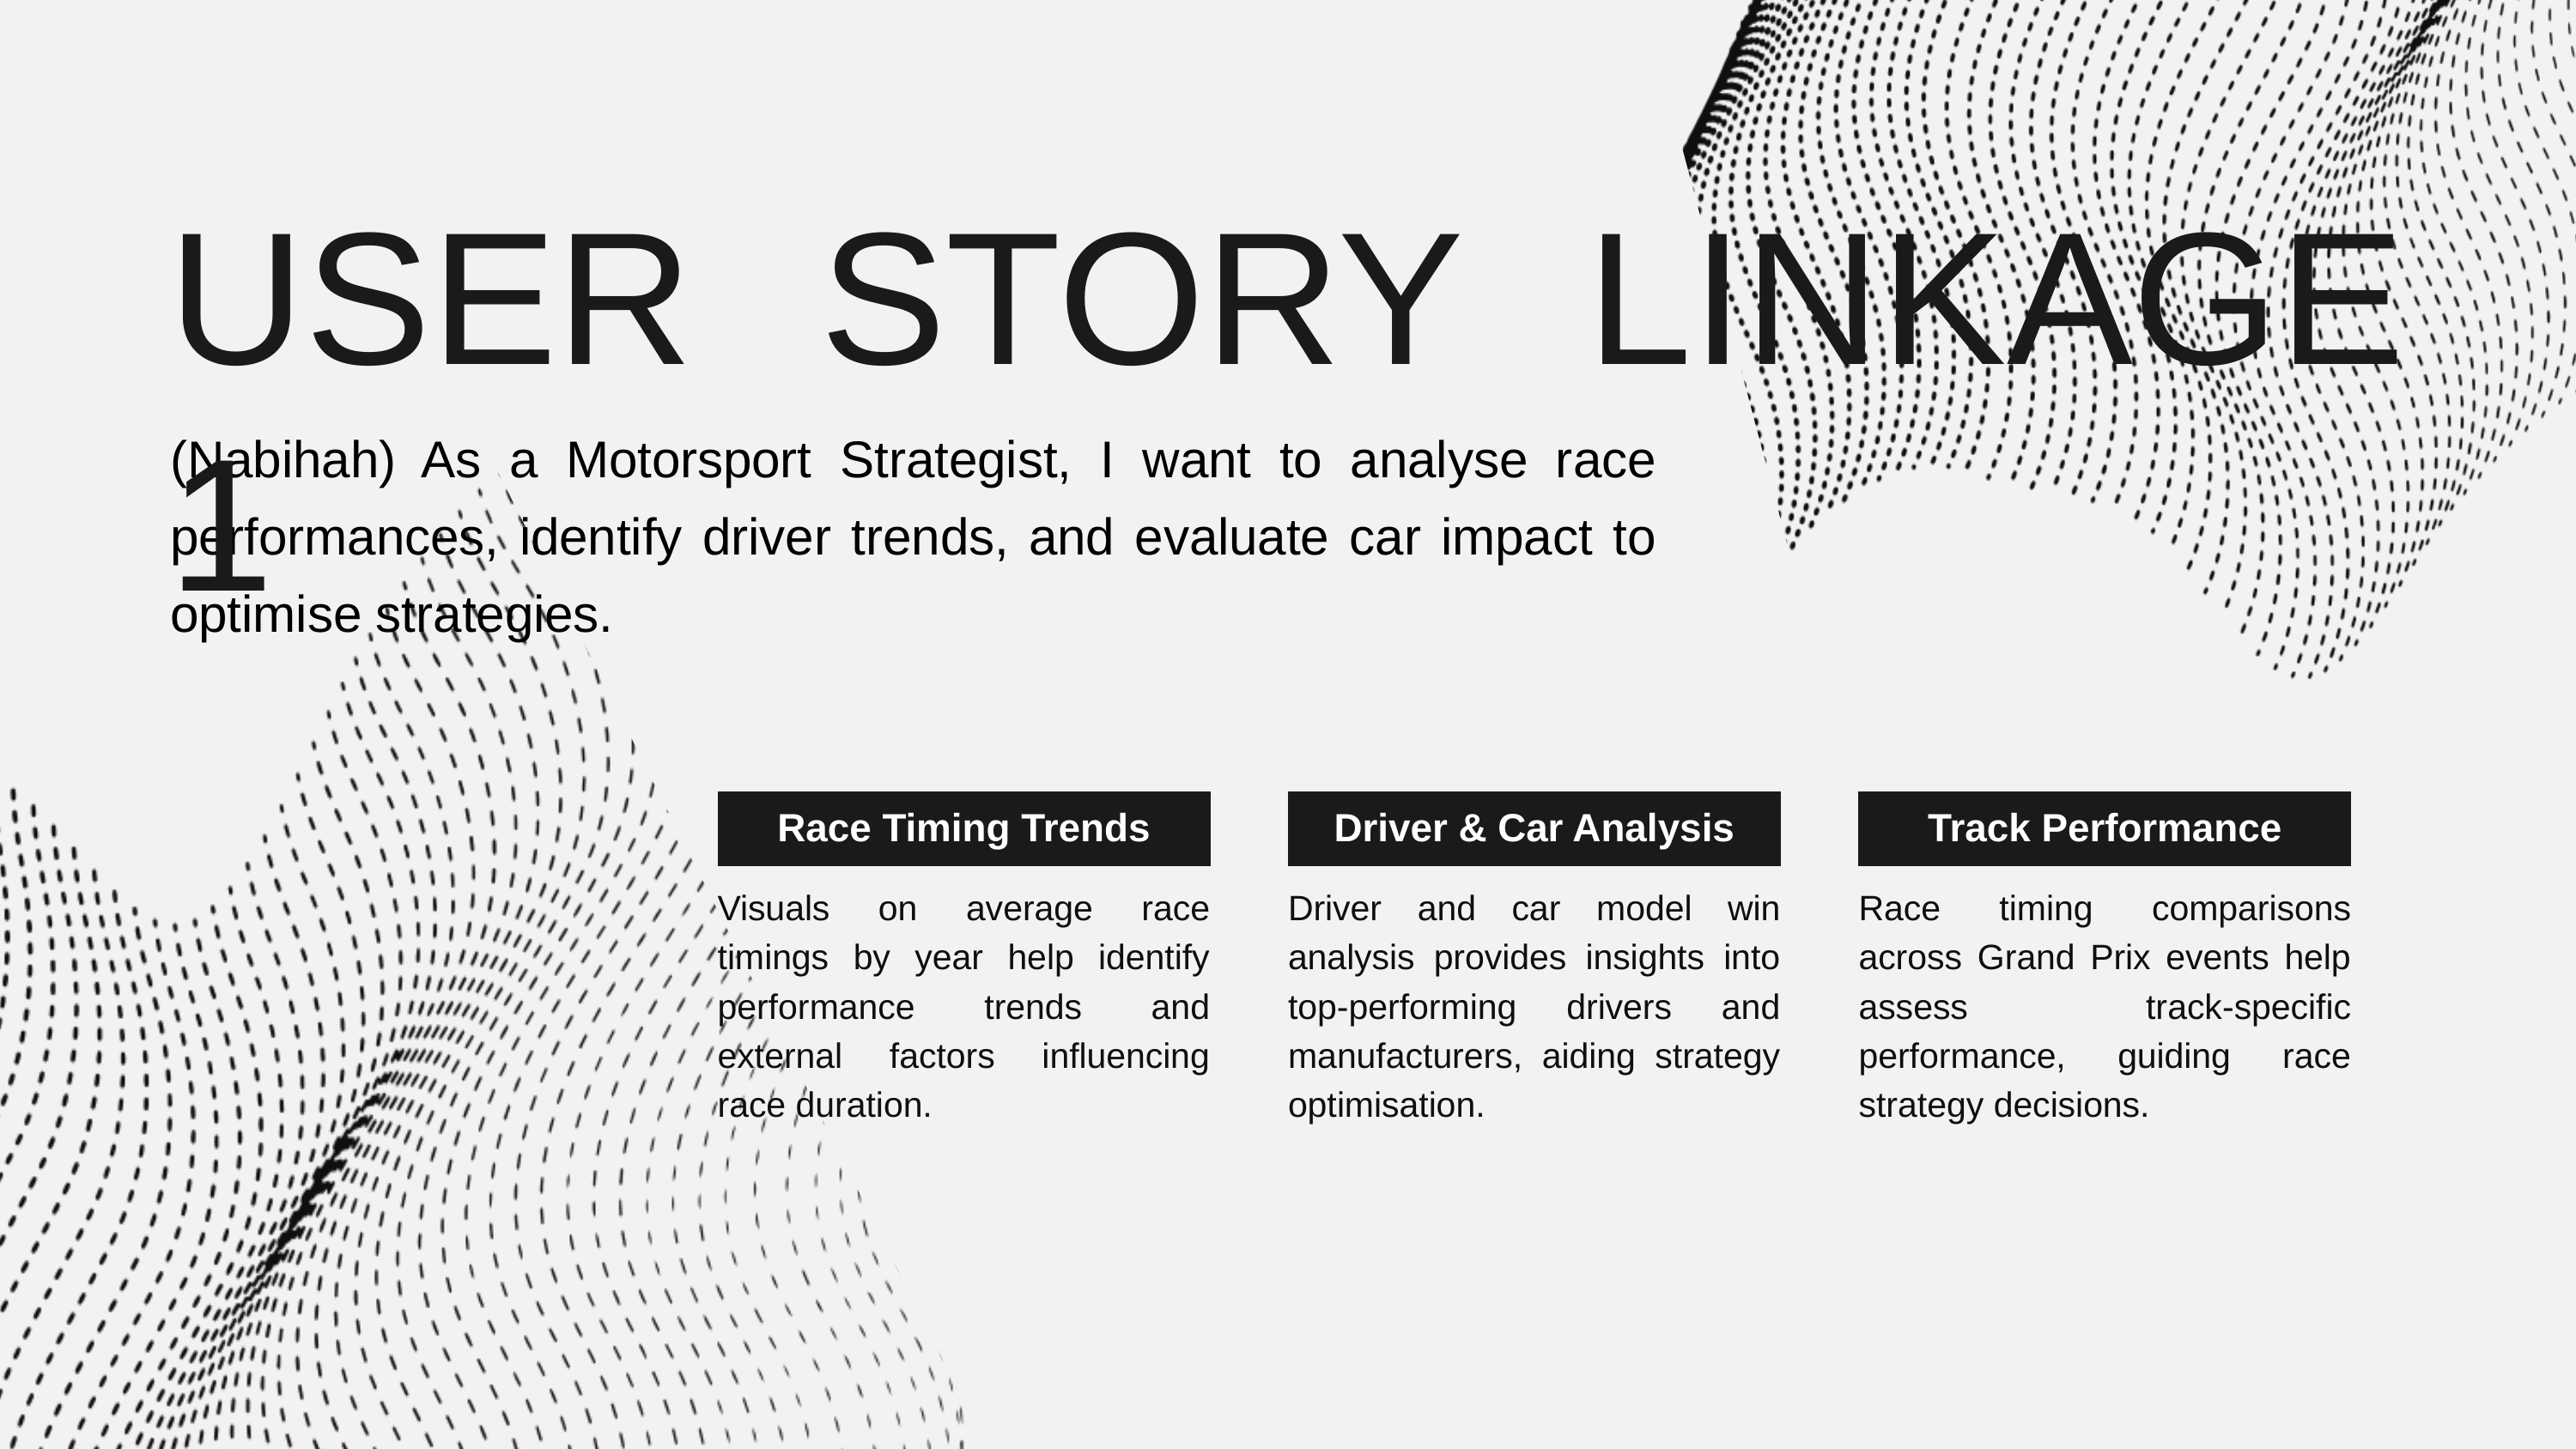

USER STORY LINKAGE 1
(Nabihah) As a Motorsport Strategist, I want to analyse race performances, identify driver trends, and evaluate car impact to optimise strategies.

Race Timing Trends

Driver & Car Analysis

Track Performance
Visuals on average race timings by year help identify performance trends and external factors influencing race duration.
Driver and car model win analysis provides insights into top-performing drivers and manufacturers, aiding strategy optimisation.
Race timing comparisons across Grand Prix events help assess track-specific performance, guiding race strategy decisions.